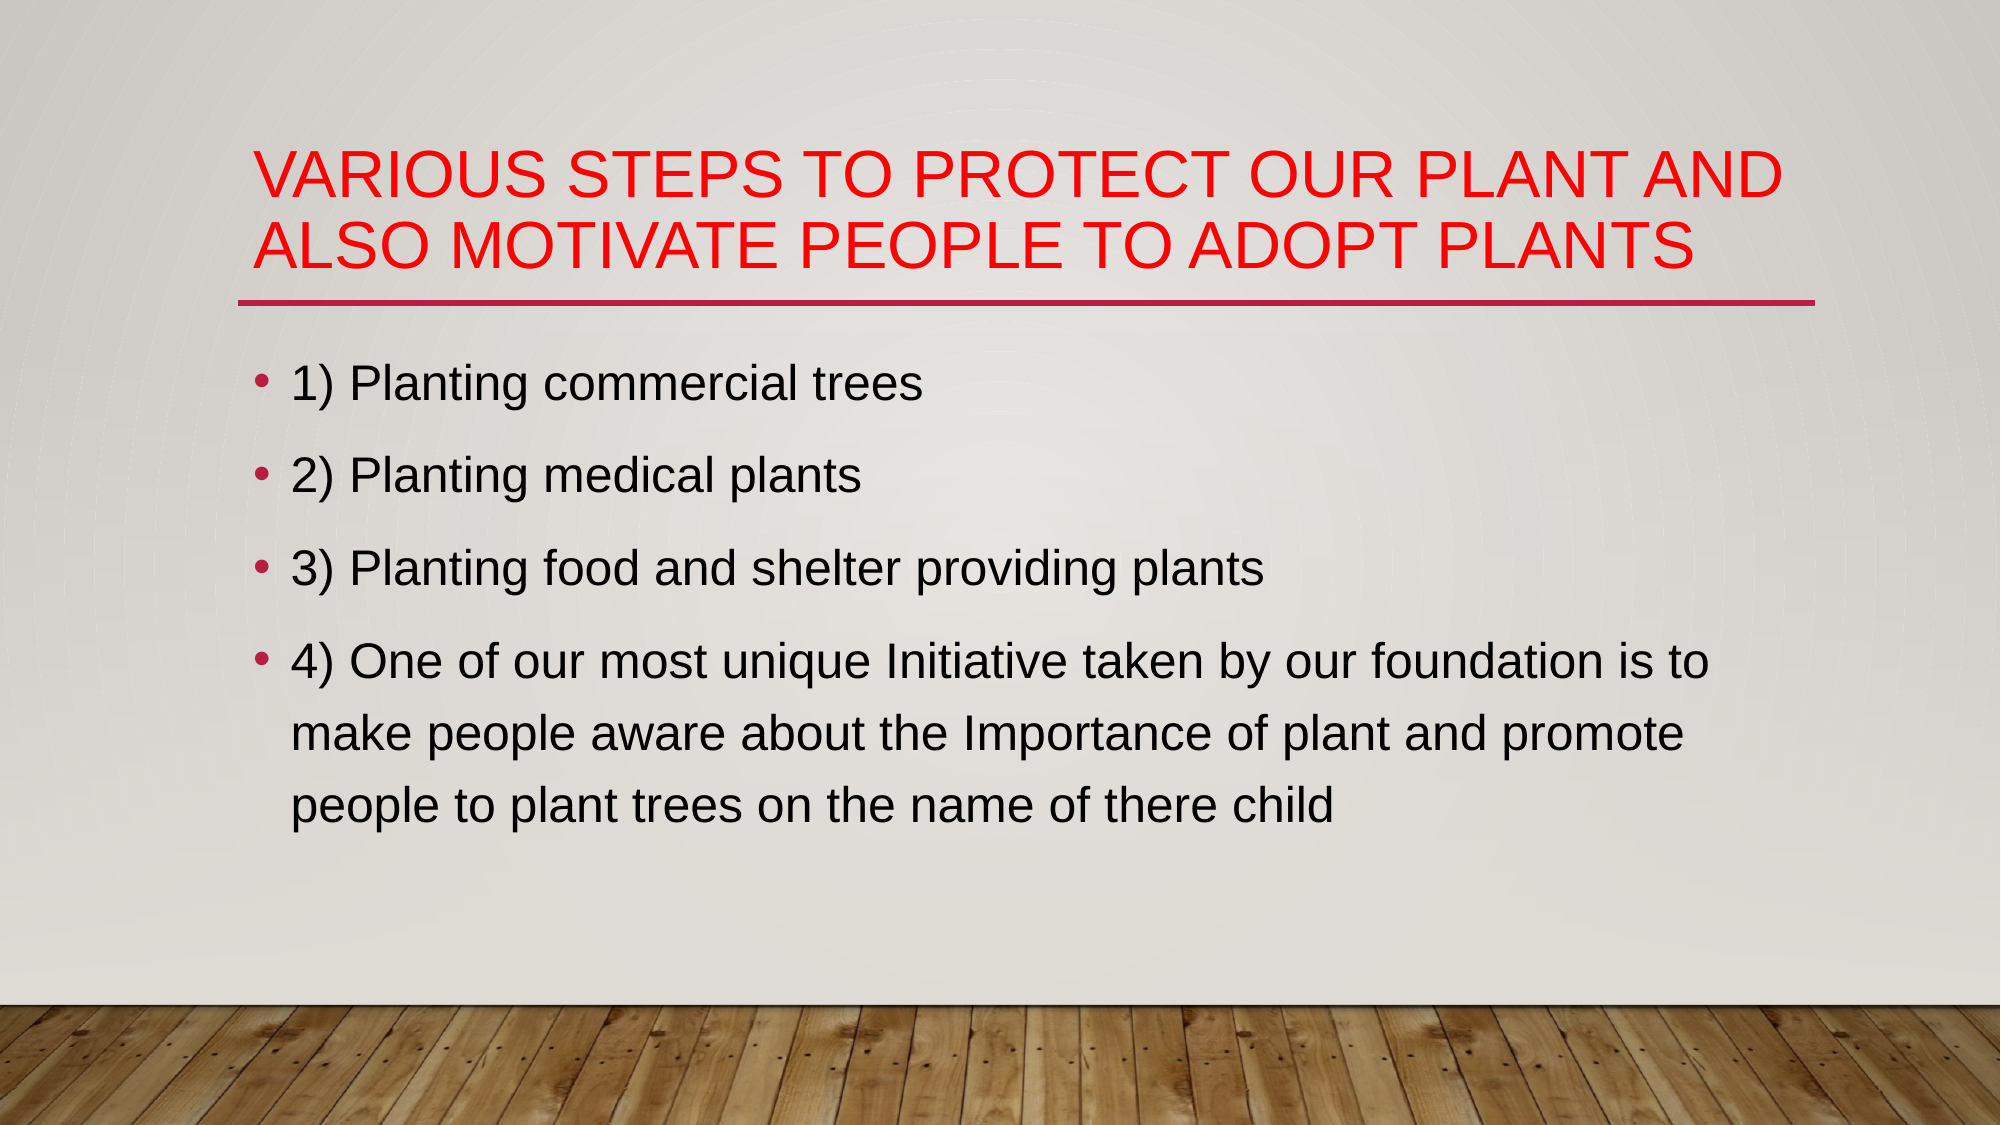

# VARIOUS STEPS TO PROTECT OUR PLANT AND ALSO MOTIVATE PEOPLE TO ADOPT PLANTS
1) Planting commercial trees
2) Planting medical plants
3) Planting food and shelter providing plants
4) One of our most unique Initiative taken by our foundation is to make people aware about the Importance of plant and promote people to plant trees on the name of there child